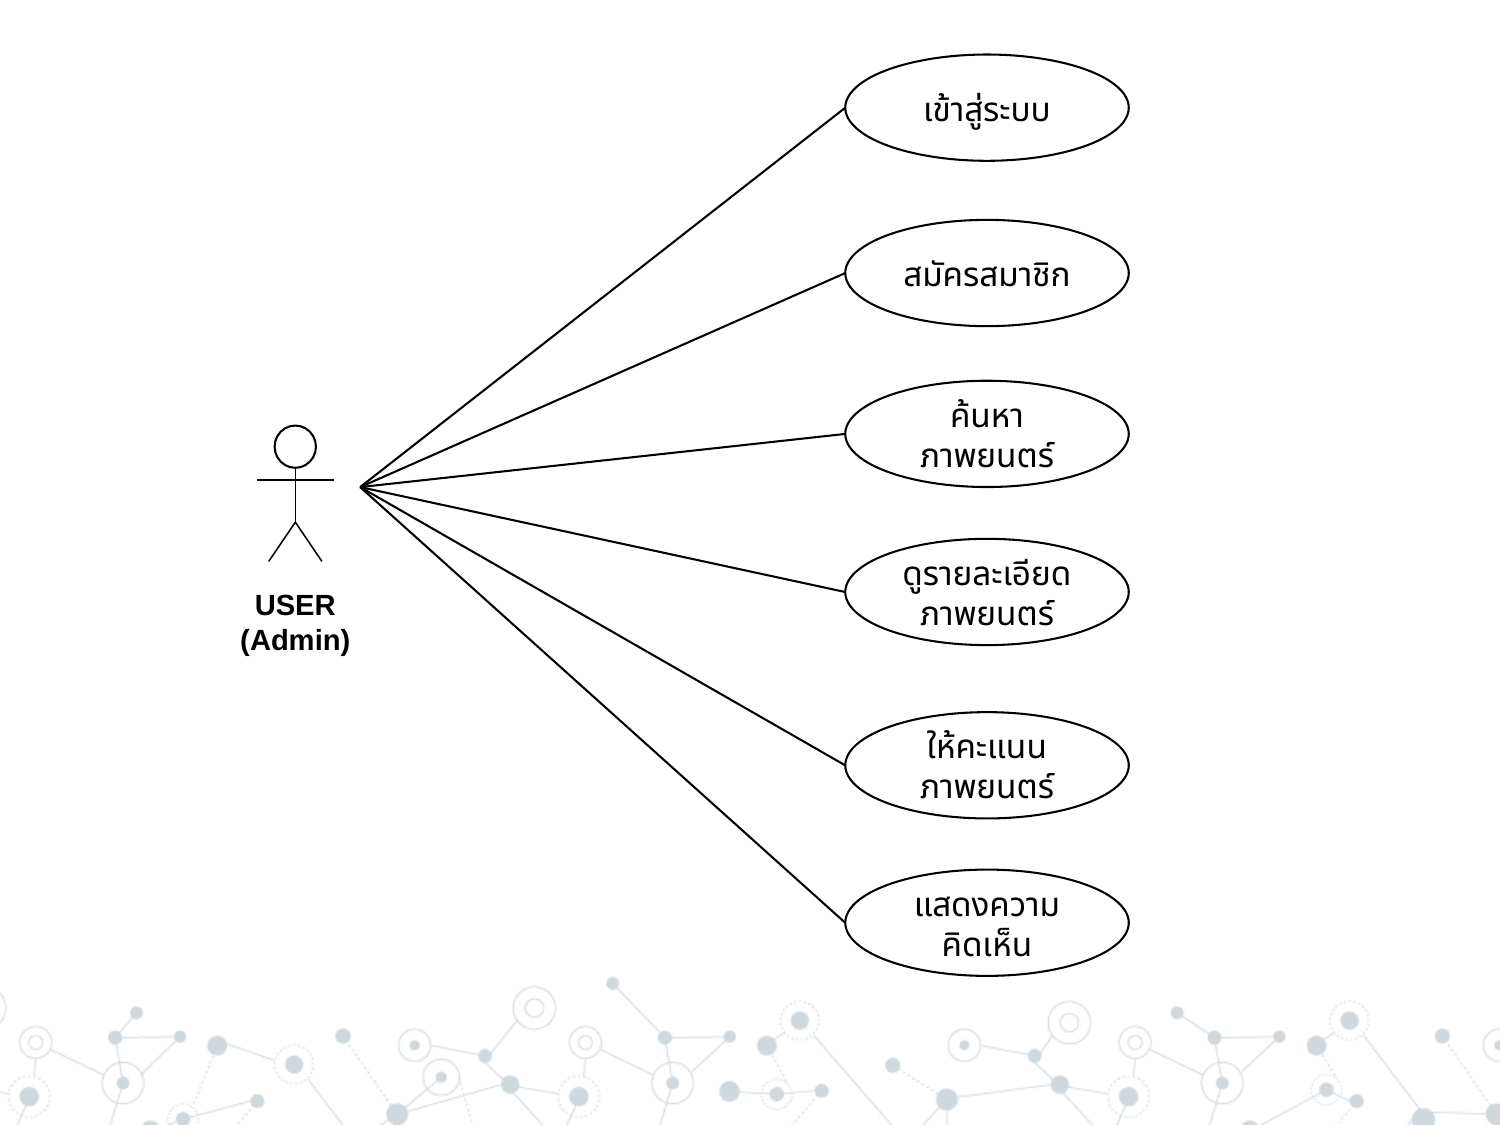

เข้าสู่ระบบ
สมัครสมาชิก
ค้นหาภาพยนตร์

USER
(Admin)
ดูรายละเอียดภาพยนตร์
ให้คะแนนภาพยนตร์
แสดงความคิดเห็น